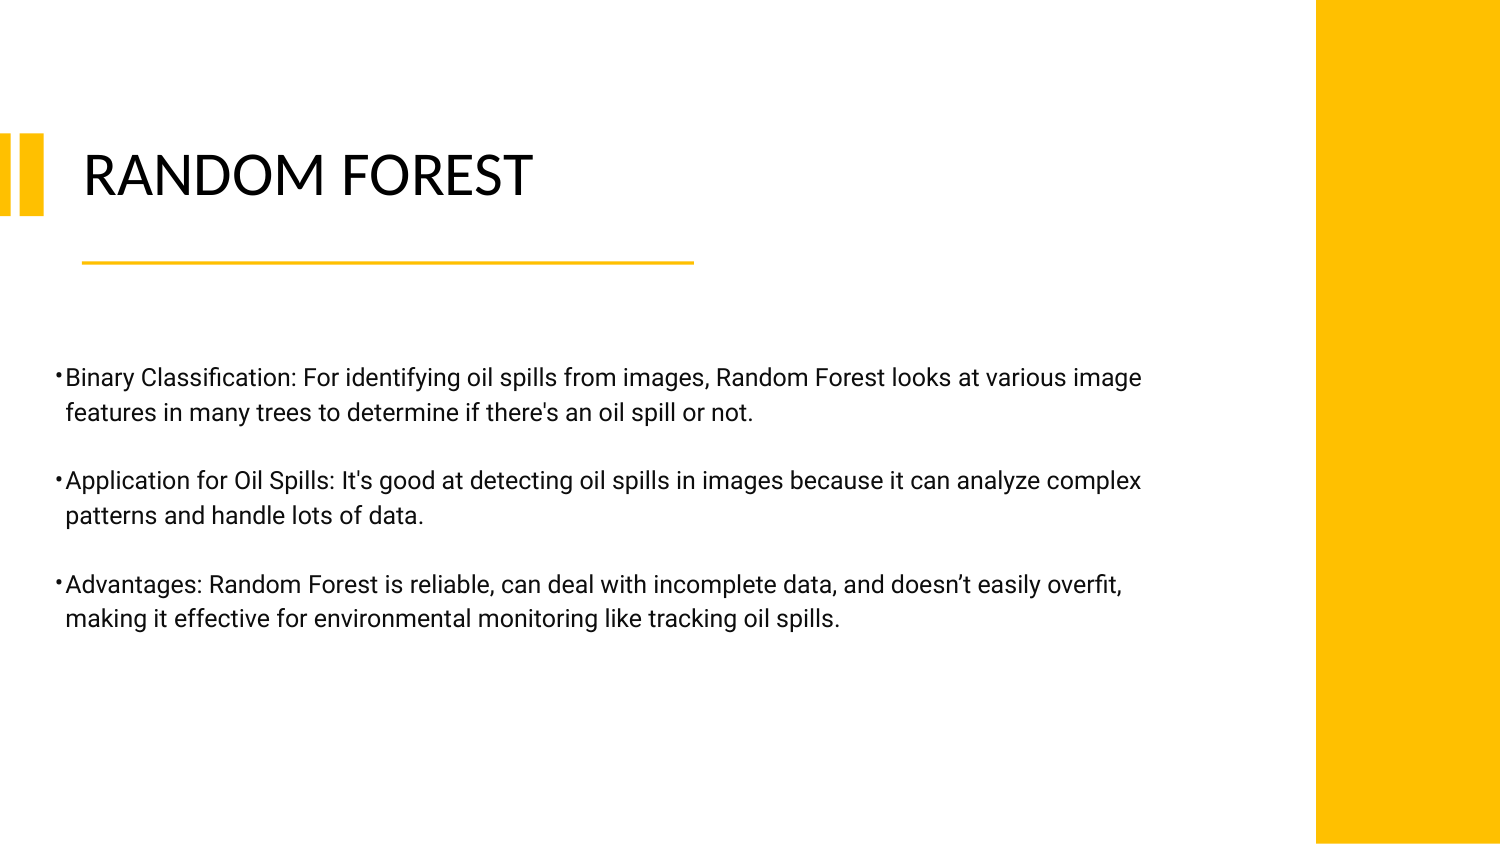

# RANDOM FOREST

Binary Classification: For identifying oil spills from images, Random Forest looks at various image features in many trees to determine if there's an oil spill or not.

Application for Oil Spills: It's good at detecting oil spills in images because it can analyze complex patterns and handle lots of data.

Advantages: Random Forest is reliable, can deal with incomplete data, and doesn’t easily overfit, making it effective for environmental monitoring like tracking oil spills.